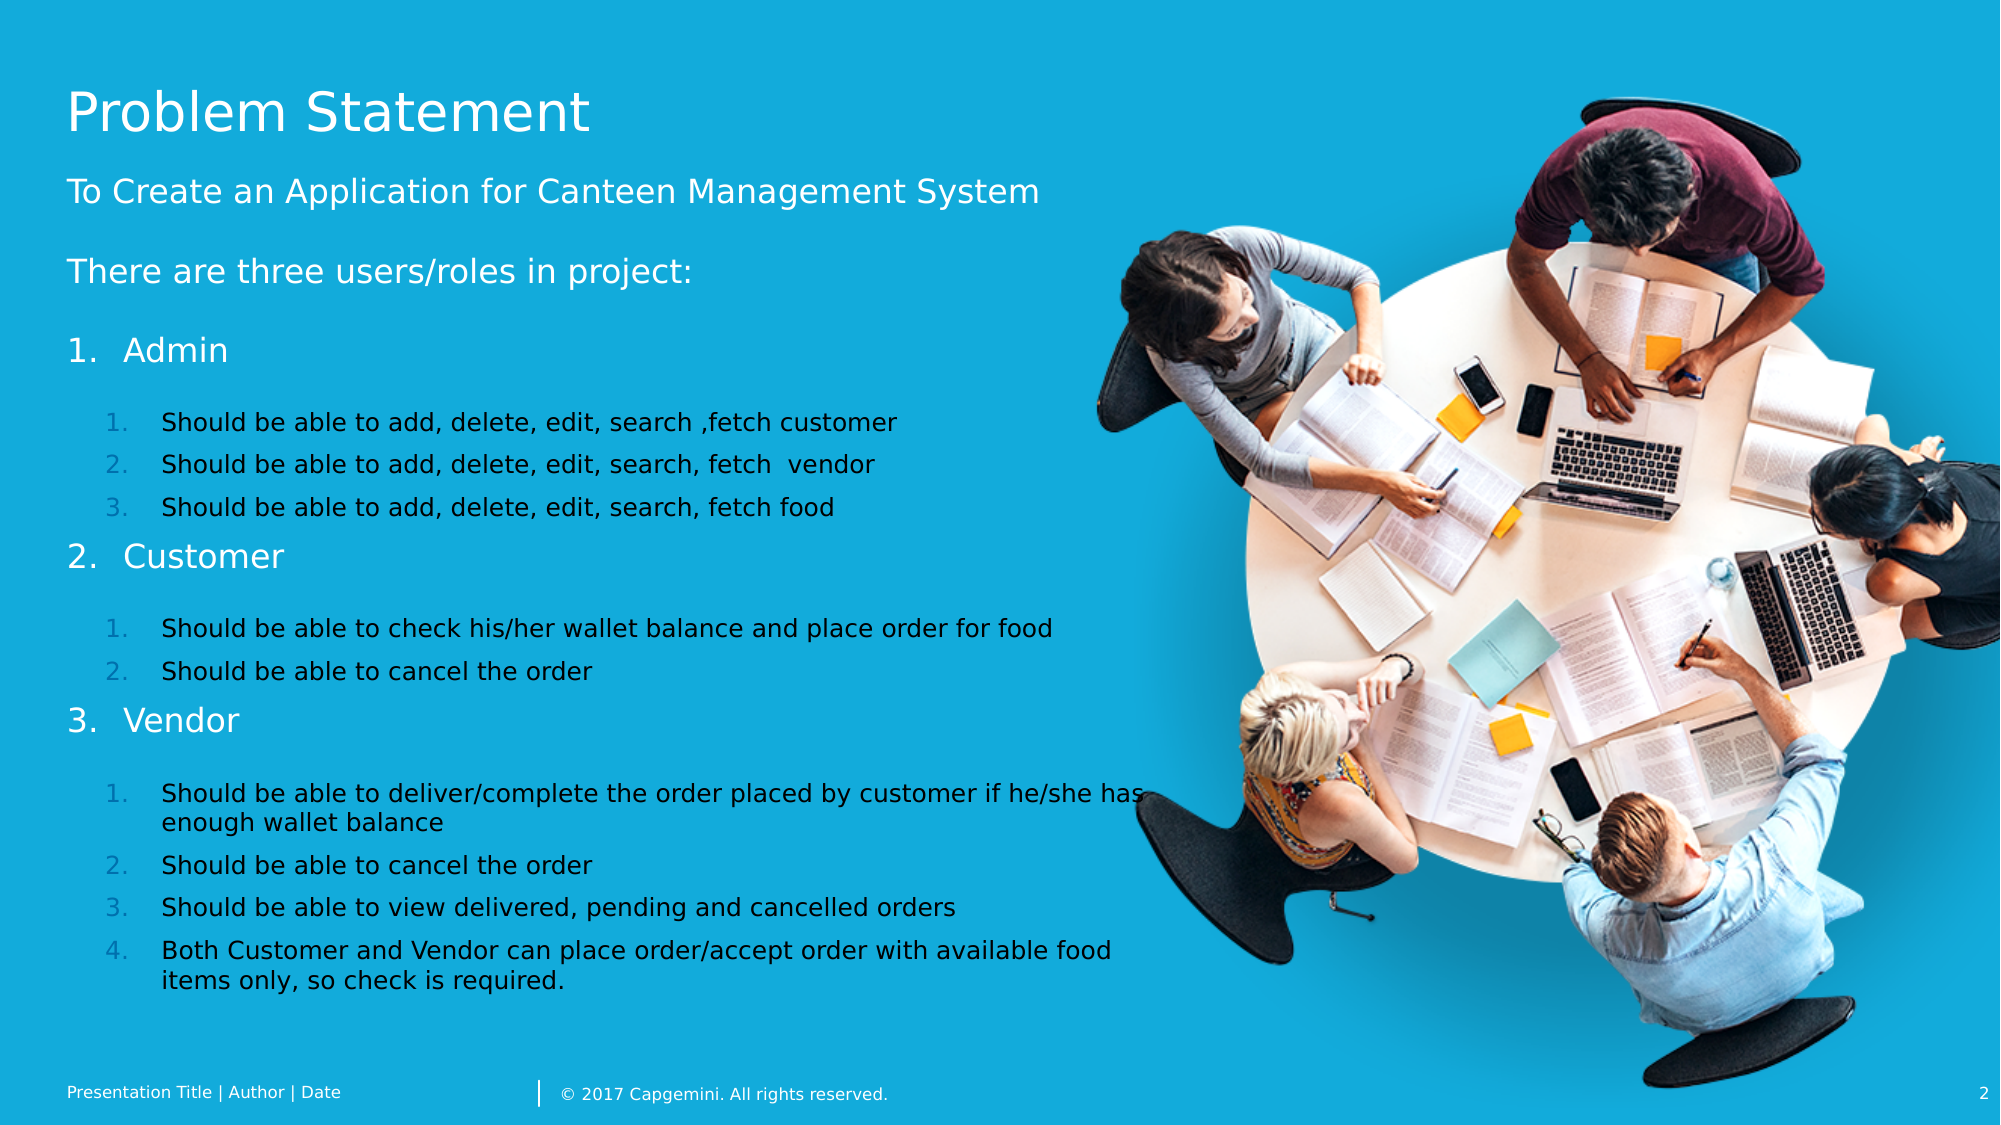

# Problem Statement
To Create an Application for Canteen Management System
There are three users/roles in project:
Admin
Should be able to add, delete, edit, search ,fetch customer
Should be able to add, delete, edit, search, fetch  vendor
Should be able to add, delete, edit, search, fetch food
Customer
Should be able to check his/her wallet balance and place order for food
Should be able to cancel the order
Vendor
Should be able to deliver/complete the order placed by customer if he/she has enough wallet balance
Should be able to cancel the order
Should be able to view delivered, pending and cancelled orders
Both Customer and Vendor can place order/accept order with available food items only, so check is required.